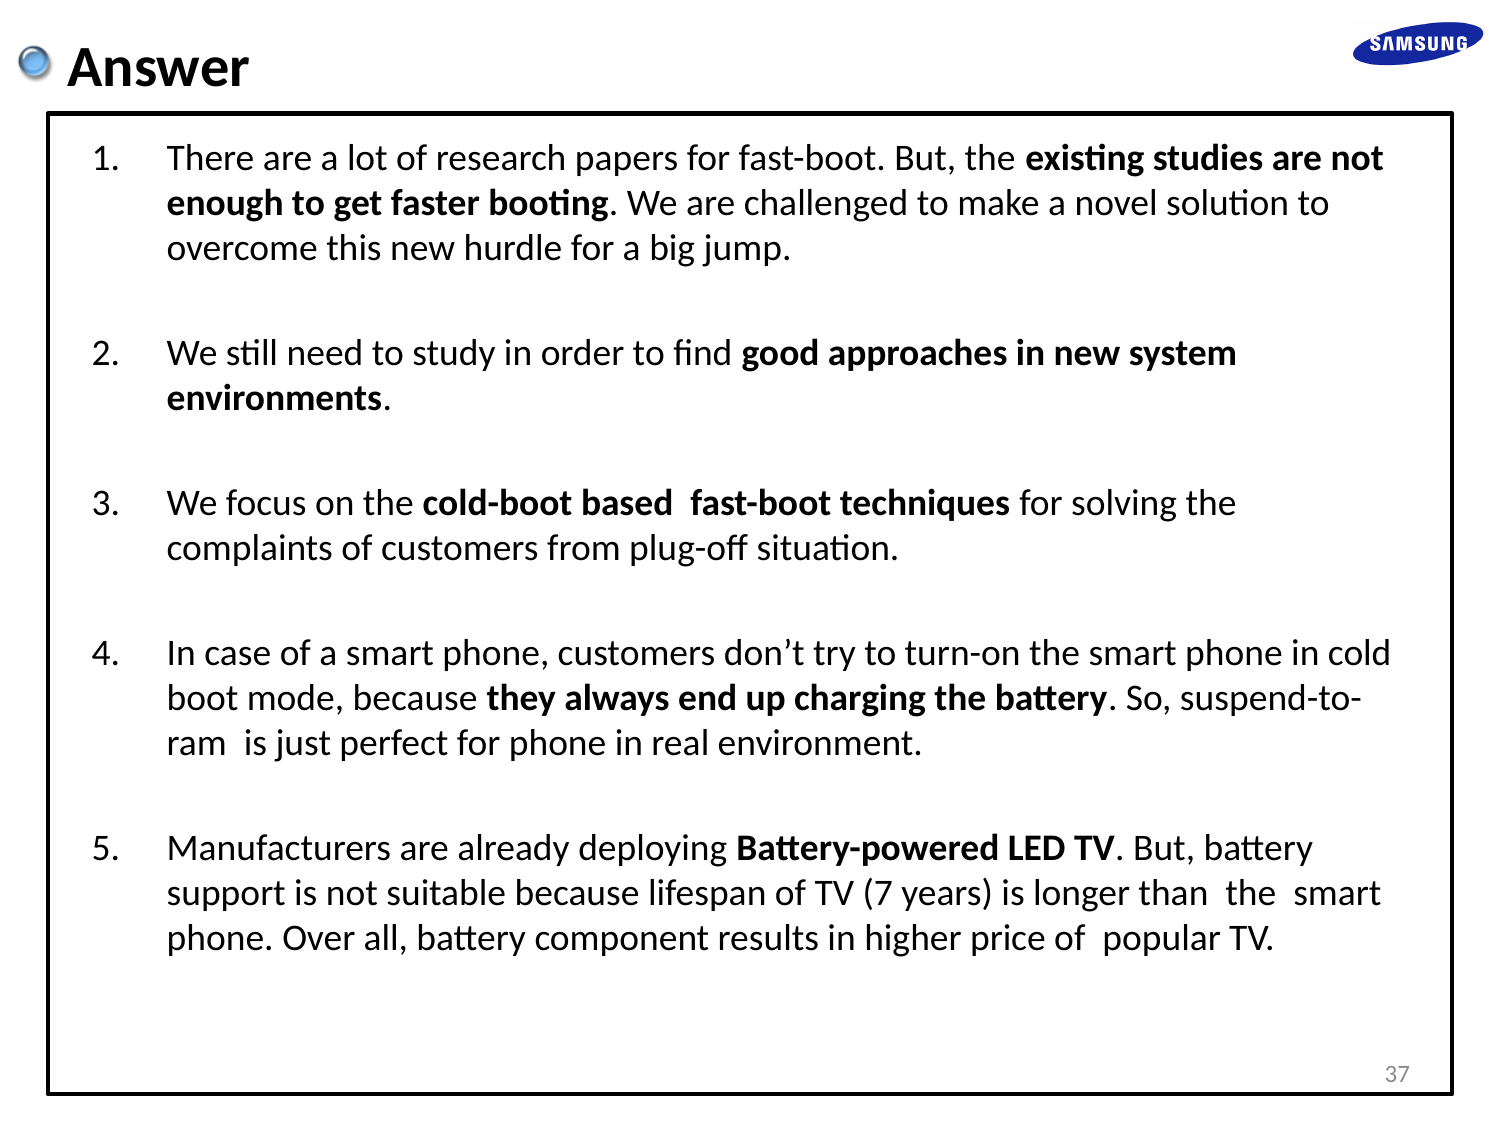

Answer

There are a lot of research papers for fast-boot. But, the existing studies are not enough to get faster booting. We are challenged to make a novel solution to overcome this new hurdle for a big jump.

We still need to study in order to find good approaches in new system environments.

We focus on the cold-boot based  fast-boot techniques for solving the complaints of customers from plug-off situation.

In case of a smart phone, customers don’t try to turn-on the smart phone in cold boot mode, because they always end up charging the battery. So, suspend-to-ram  is just perfect for phone in real environment.

Manufacturers are already deploying Battery-powered LED TV. But, battery support is not suitable because lifespan of TV (7 years) is longer than  the  smart phone. Over all, battery component results in higher price of  popular TV.

37